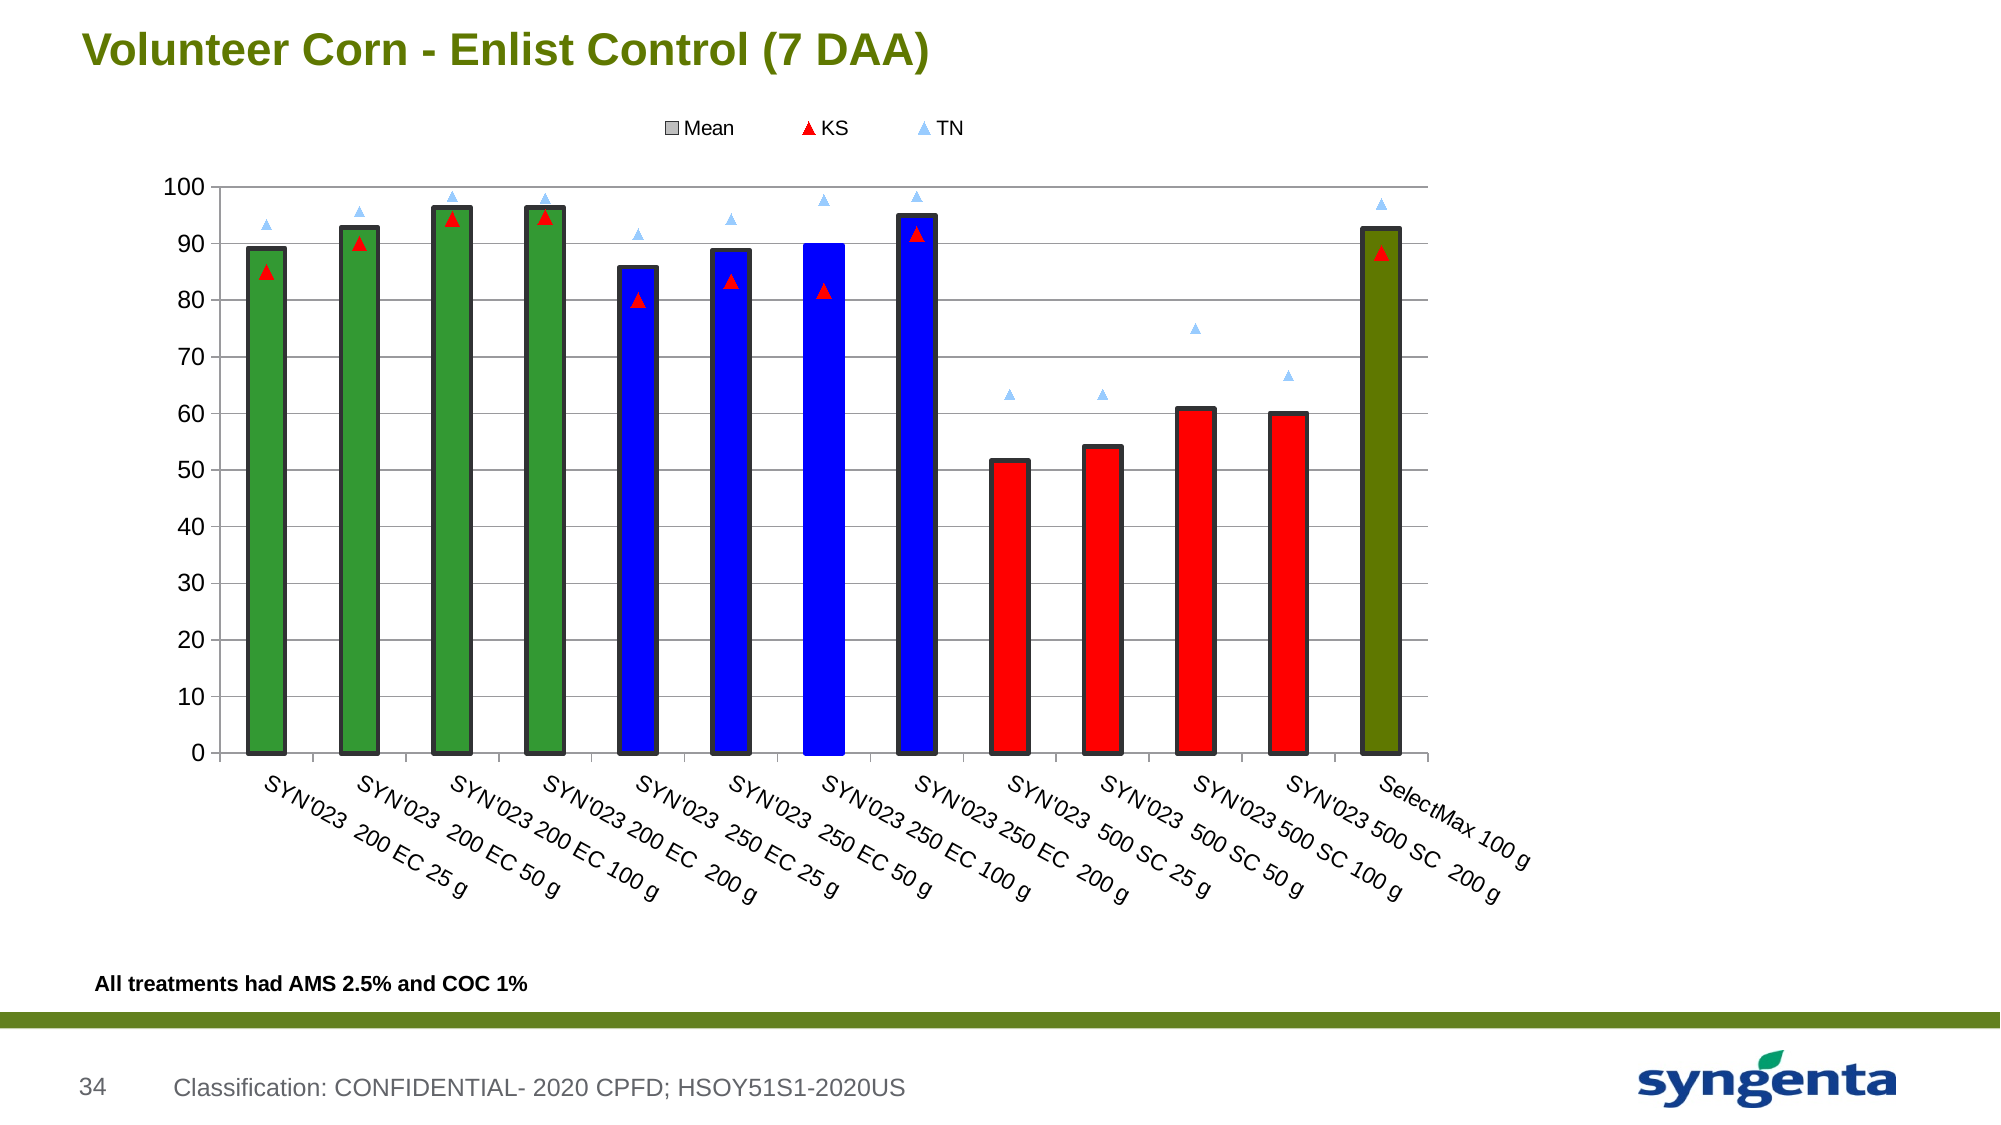

# Volunteer Corn - Enlist Control (7 DAA)

### Chart

| Category | Mean | KS | TN |
|---|---|---|---|
| SYN'023  200 EC 25 g | 89.16666666666649 | 85.0 | 93.33333333333299 |
| SYN'023  200 EC 50 g | 92.833333333333 | 90.0 | 95.666666666666 |
| SYN'023 200 EC 100 g | 96.33333333333299 | 94.33333333333299 | 98.33333333333299 |
| SYN'023 200 EC  200 g | 96.333333333333 | 94.666666666666 | 98.0 |
| SYN'023  250 EC 25 g | 85.833333333333 | 80.0 | 91.666666666666 |
| SYN'023  250 EC 50 g | 88.833333333333 | 83.333333333333 | 94.33333333333299 |
| SYN'023 250 EC 100 g | 89.666666666666 | 81.666666666666 | 97.666666666666 |
| SYN'023 250 EC  200 g | 94.99999999999949 | 91.666666666666 | 98.33333333333299 |
| SYN'023  500 SC 25 g | 51.6666666666665 | 40.0 | 63.333333333333 |
| SYN'023  500 SC 50 g | 54.1666666666665 | 45.0 | 63.333333333333 |
| SYN'023 500 SC 100 g | 60.833333333333 | 46.666666666666 | 75.0 |
| SYN'023 500 SC  200 g | 59.9999999999995 | 53.333333333333 | 66.666666666666 |
| SelectMax 100 g | 92.66666666666649 | 88.33333333333299 | 97.0 |
All treatments had AMS 2.5% and COC 1%
Classification: CONFIDENTIAL- 2020 CPFD; HSOY51S1-2020US